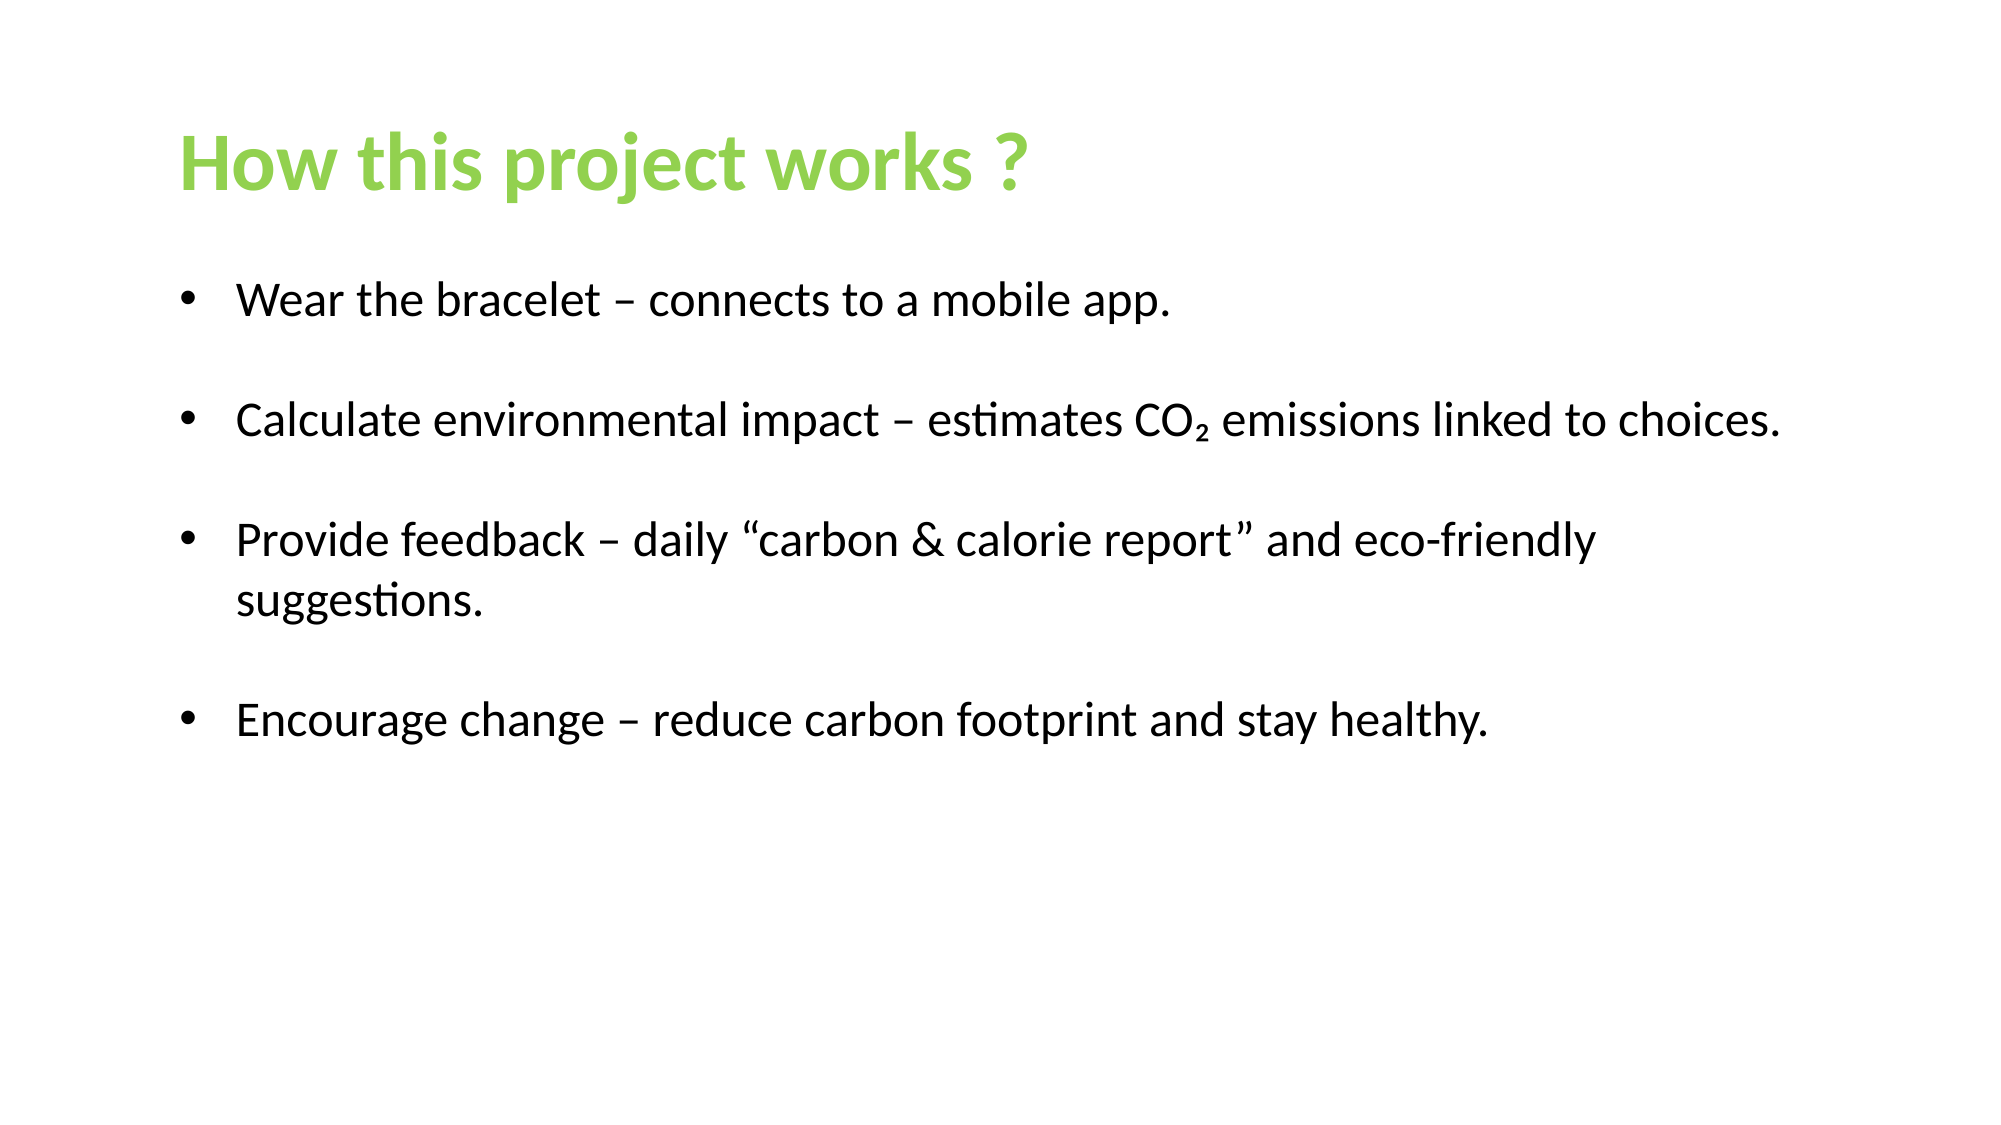

How this project works ?

Wear the bracelet – connects to a mobile app.

Calculate environmental impact – estimates CO₂ emissions linked to choices.

Provide feedback – daily “carbon & calorie report” and eco-friendly suggestions.

Encourage change – reduce carbon footprint and stay healthy.